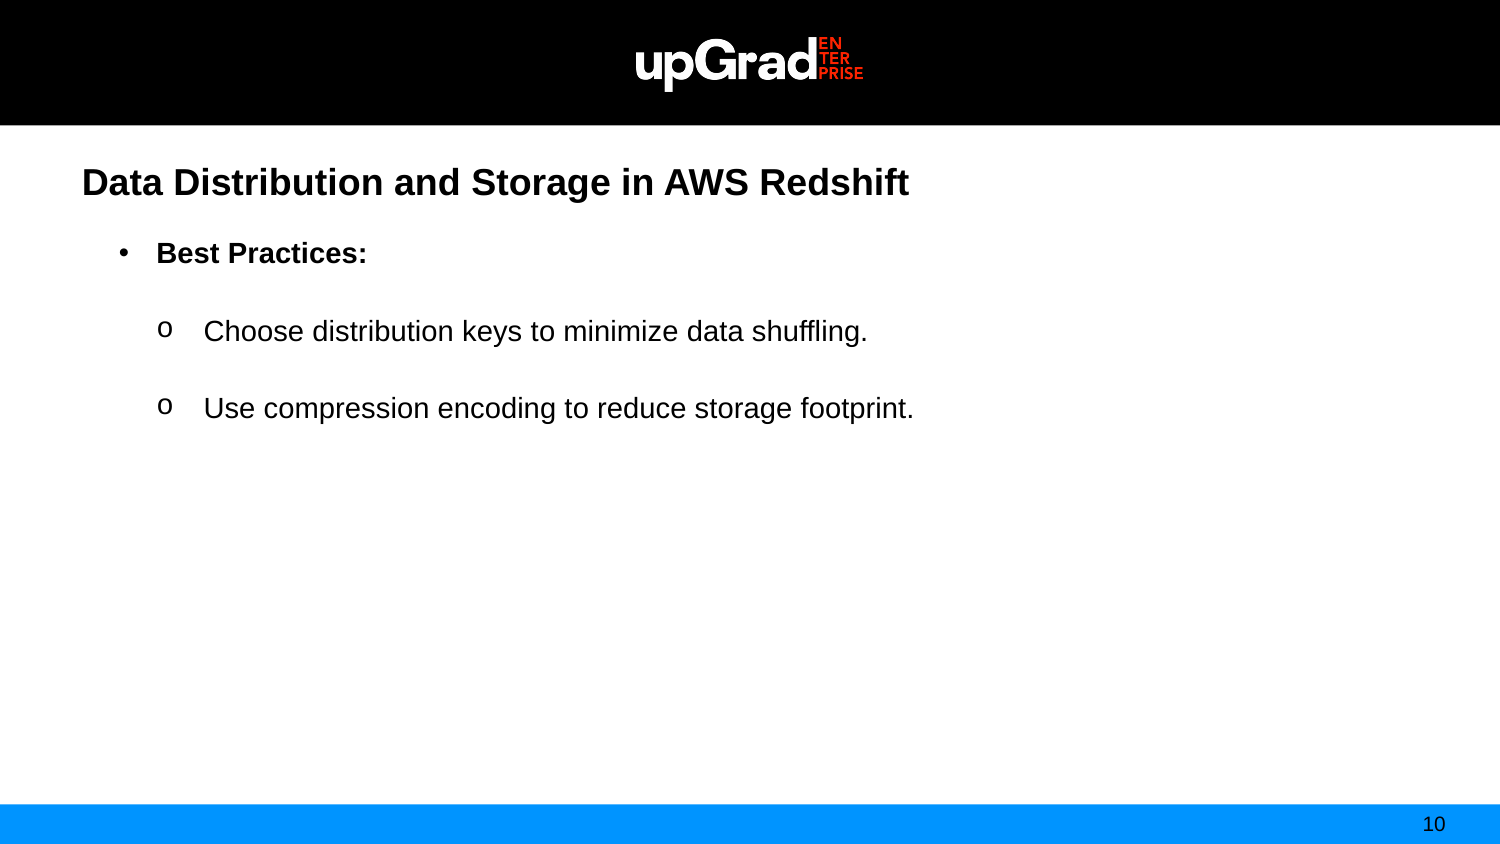

Data Distribution and Storage in AWS Redshift
Best Practices:
Choose distribution keys to minimize data shuffling.
Use compression encoding to reduce storage footprint.
Regression: An Overview
10